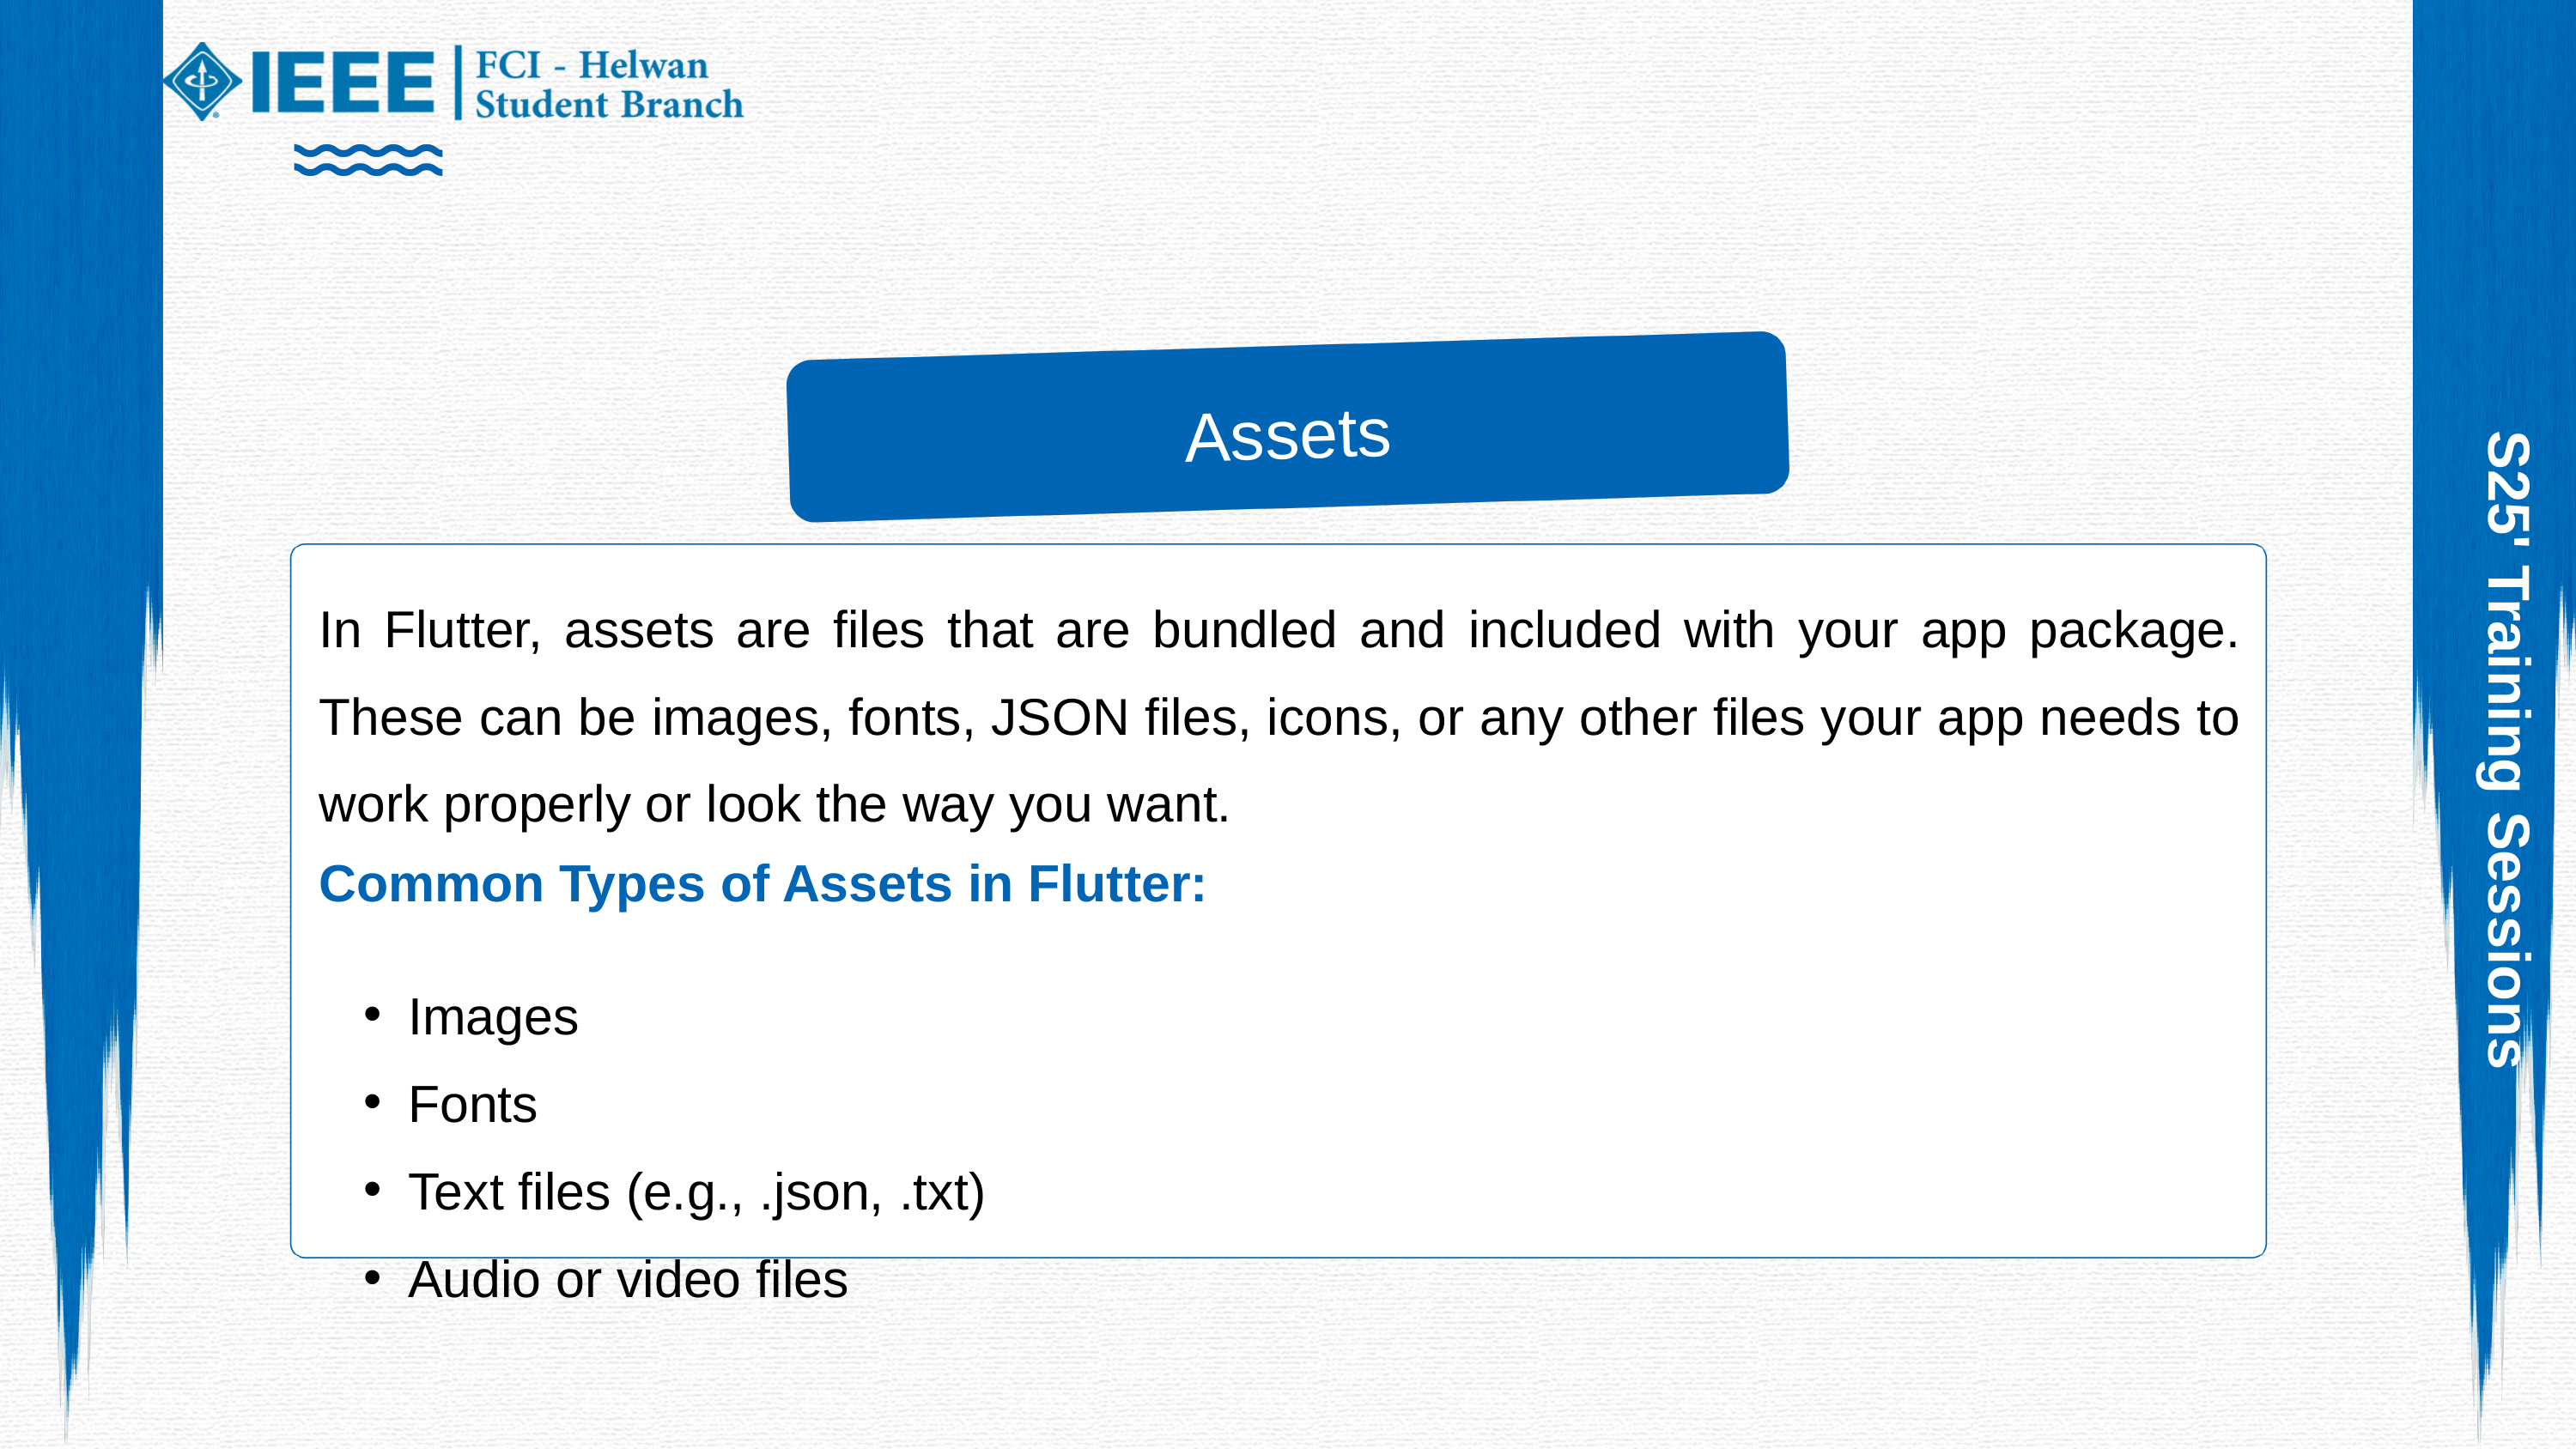

Assets

In Flutter, assets are files that are bundled and included with your app package. These can be images, fonts, JSON files, icons, or any other files your app needs to work properly or look the way you want.

S25' Training Sessions
Common Types of Assets in Flutter:

Images
Fonts
Text files (e.g., .json, .txt)
Audio or video files